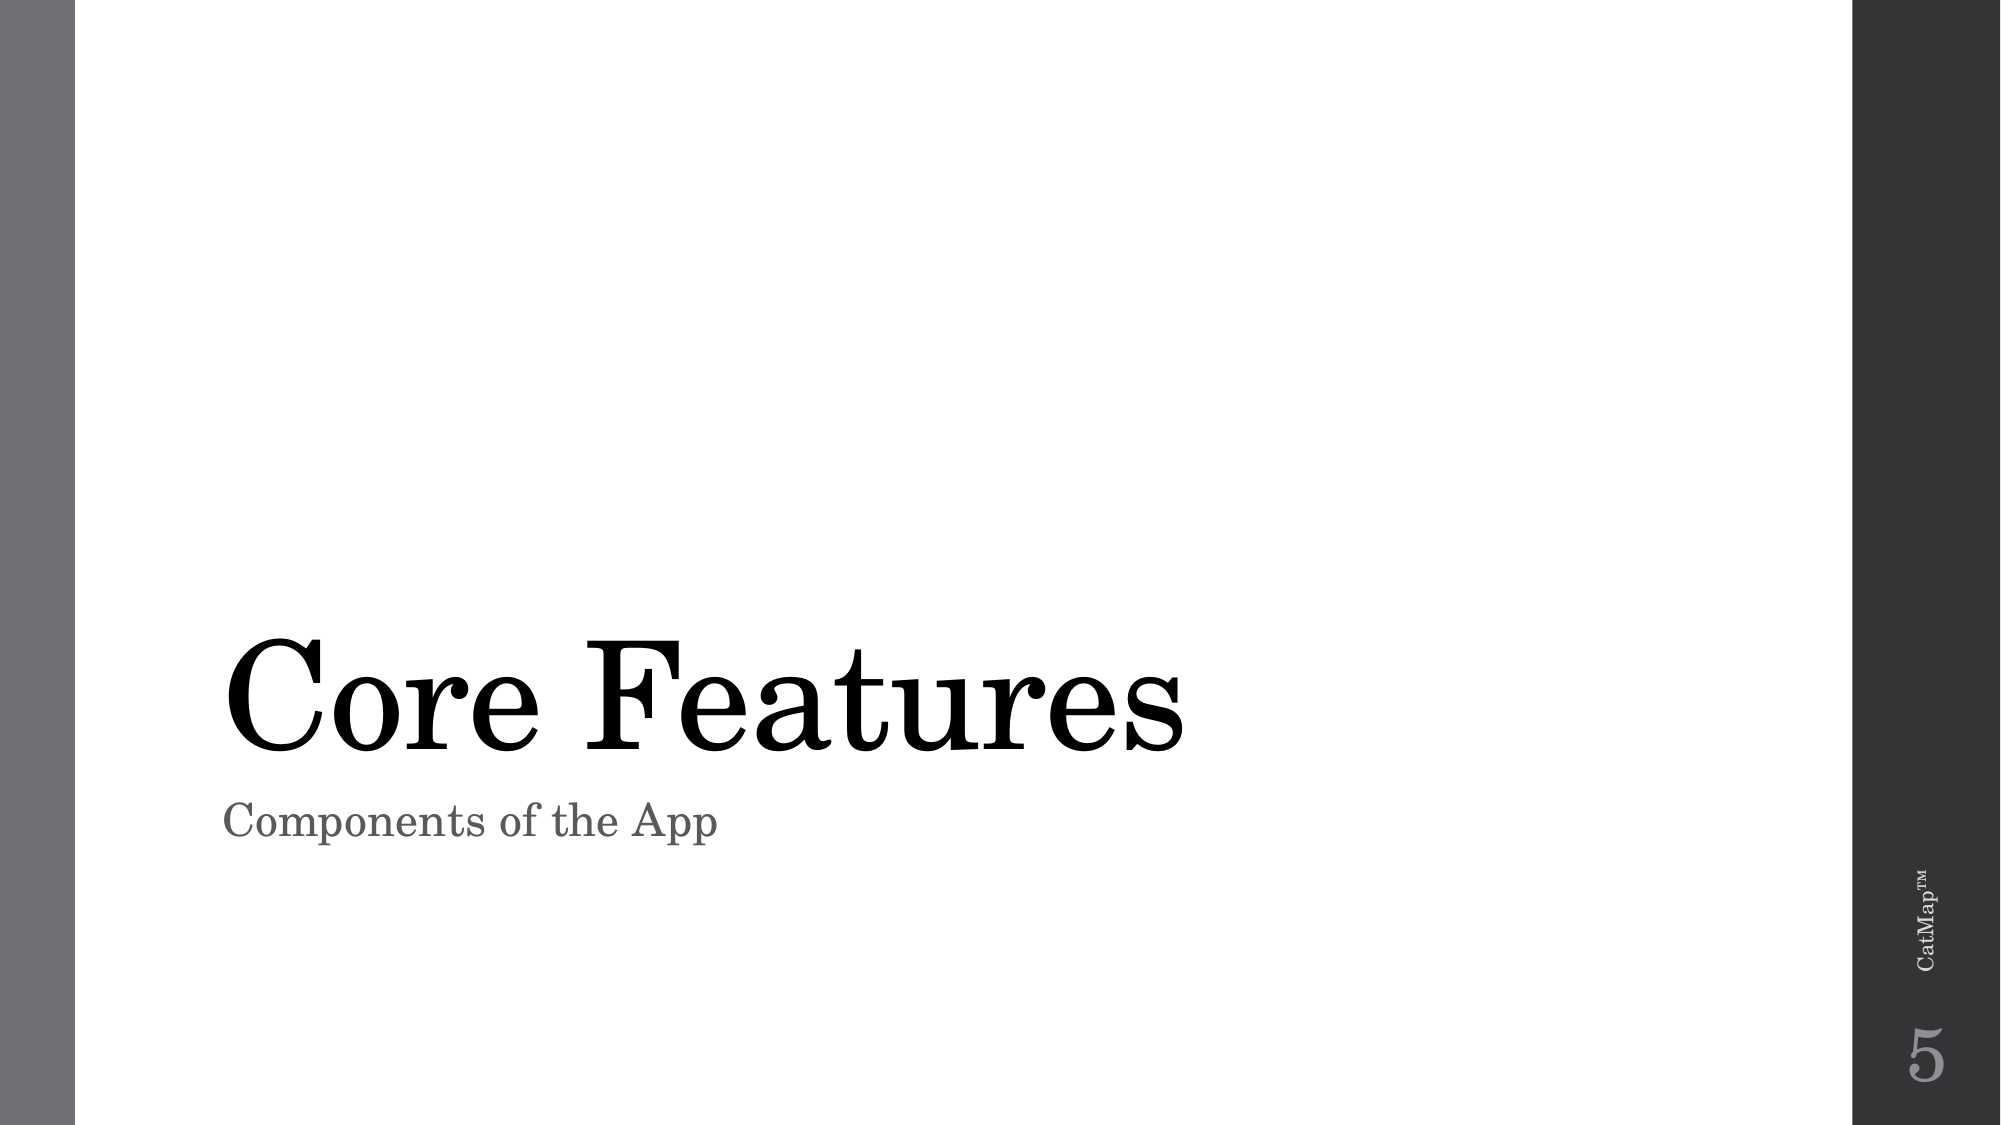

# Core Features
CatMap™
Components of the App
5